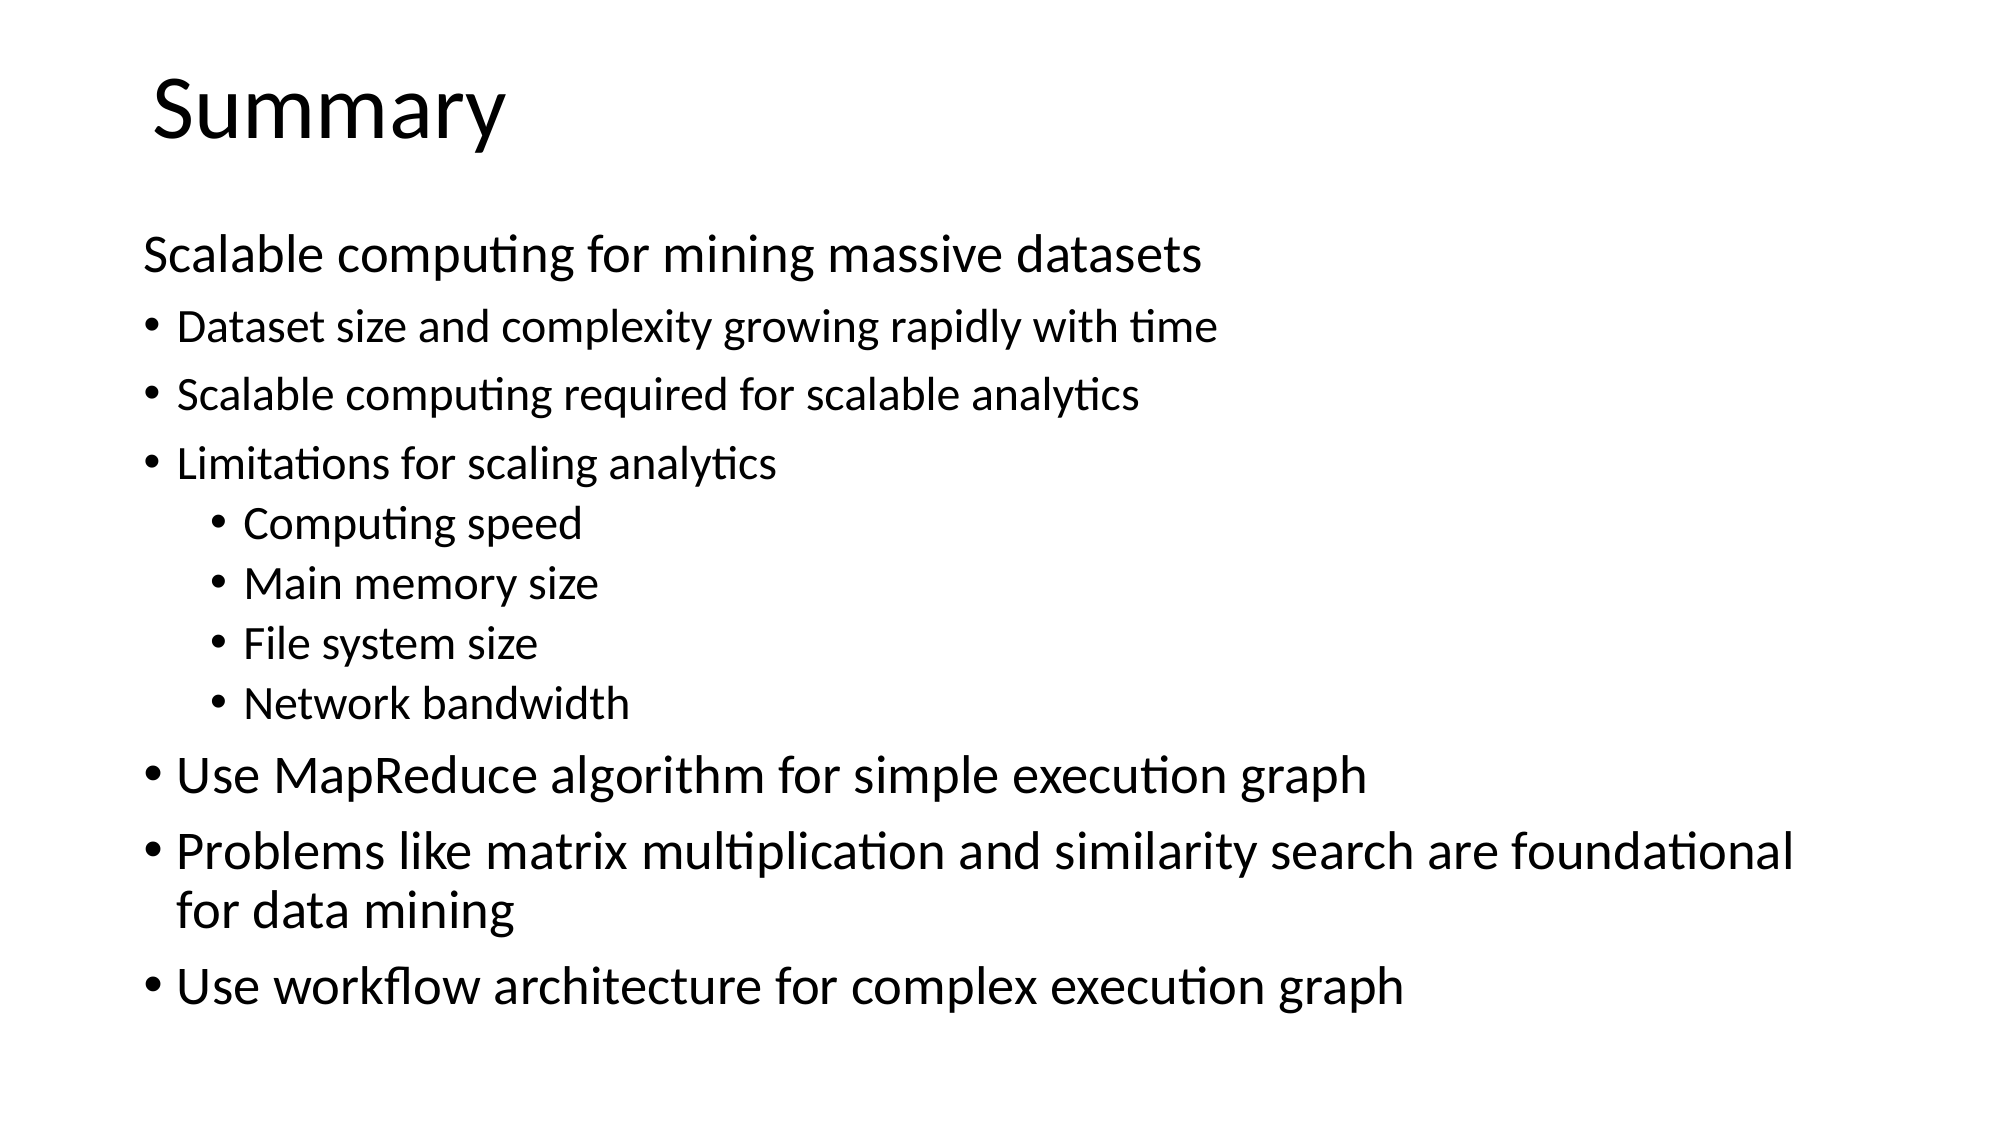

Summary
Scalable computing for mining massive datasets
Dataset size and complexity growing rapidly with time
Scalable computing required for scalable analytics
Limitations for scaling analytics
Computing speed
Main memory size
File system size
Network bandwidth
Use MapReduce algorithm for simple execution graph
Problems like matrix multiplication and similarity search are foundational for data mining
Use workflow architecture for complex execution graph